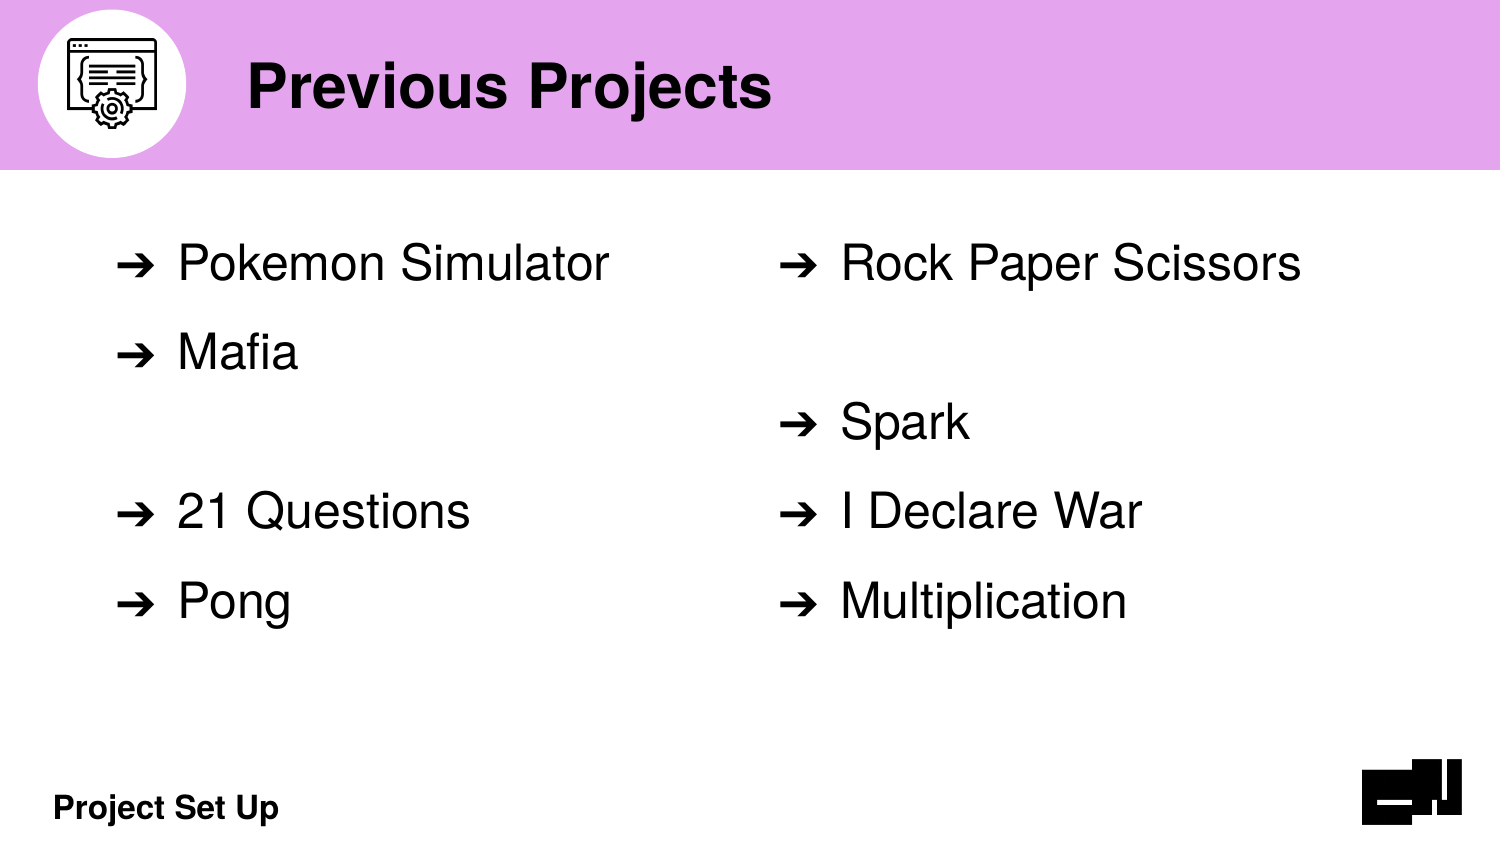

# Previous Projects
Pokemon Simulator
Mafia
21 Questions
Pong
Rock Paper Scissors
Spark
I Declare War
Multiplication